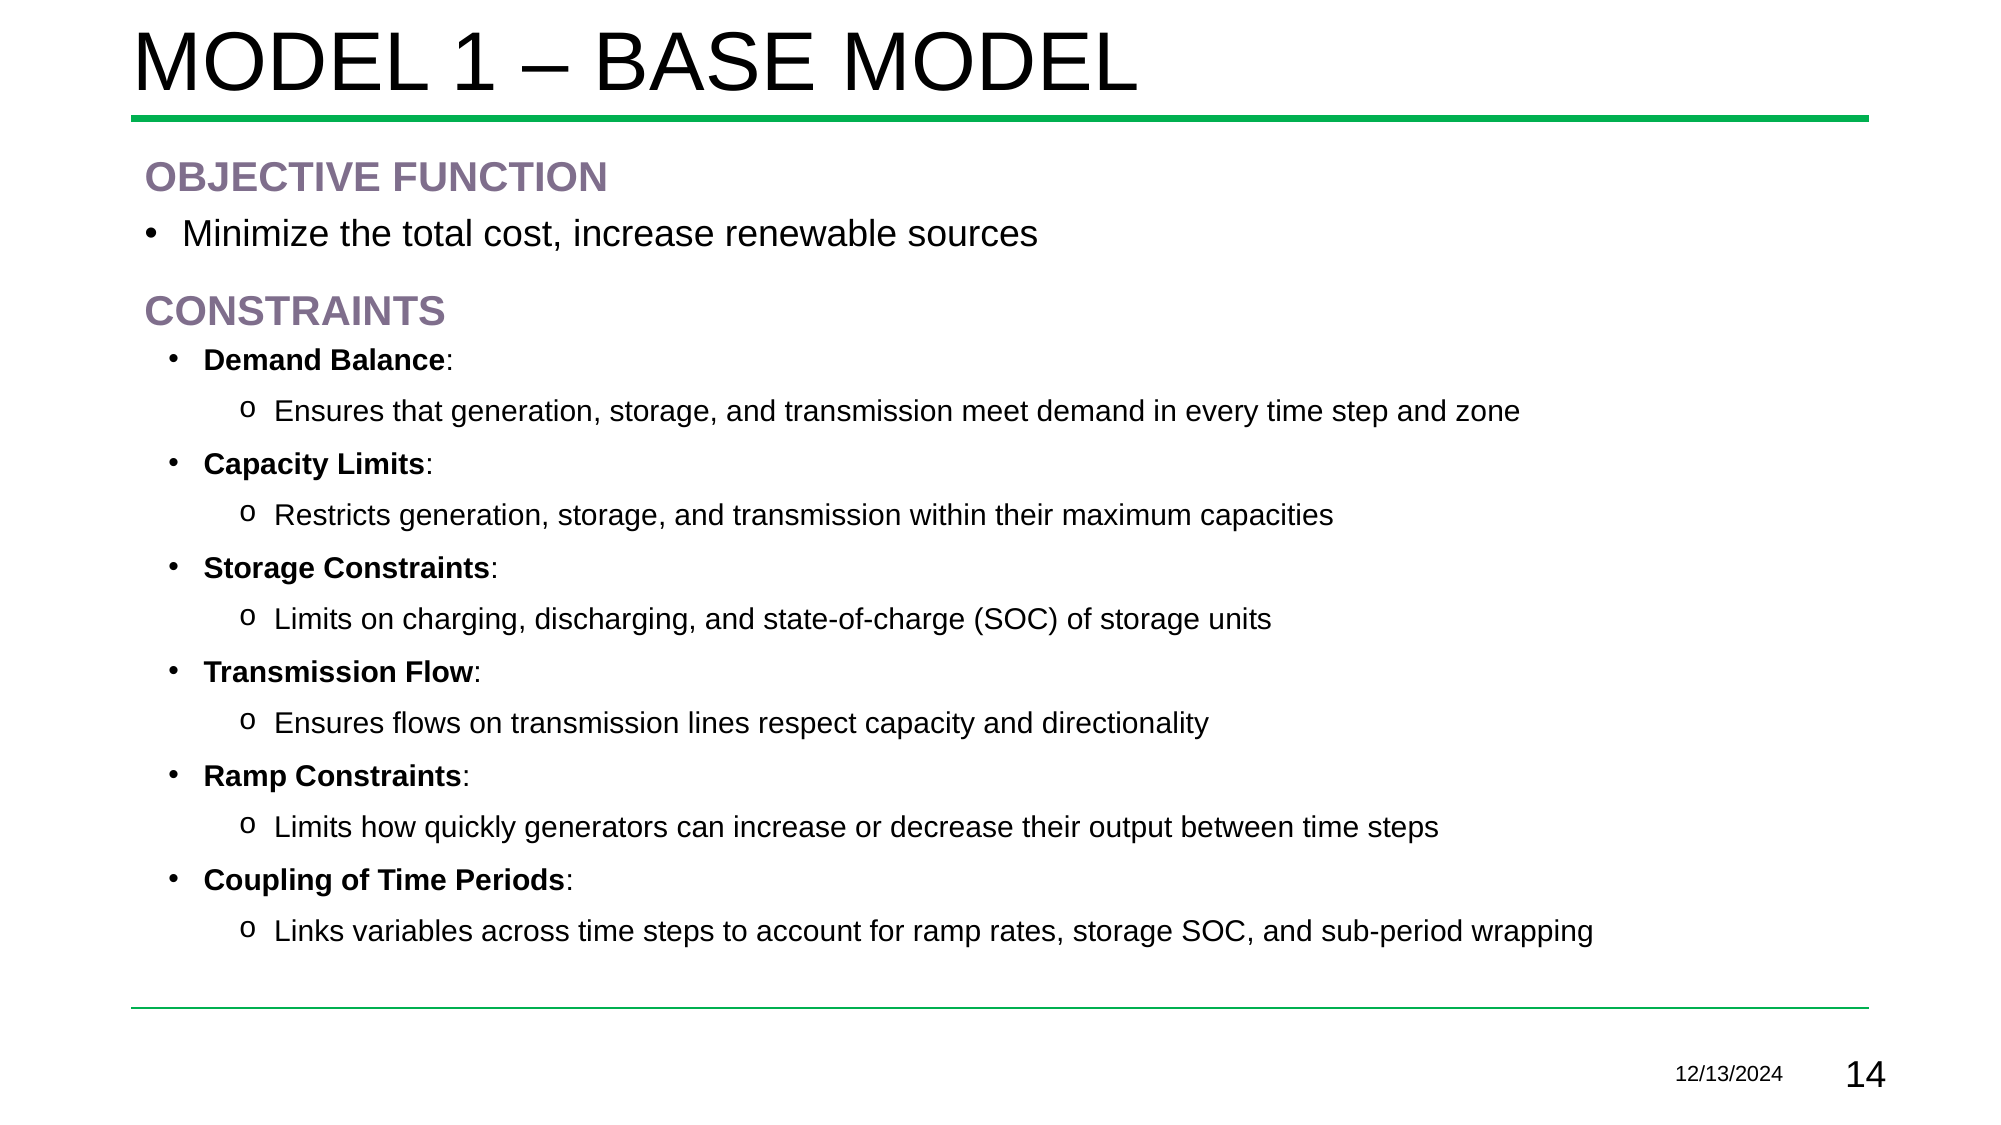

# MODEL 1 – Base Model
OBJECTIVE FUNCTION
Minimize the total cost, increase renewable sources
CONSTRAINTS
Demand Balance:
Ensures that generation, storage, and transmission meet demand in every time step and zone
Capacity Limits:
Restricts generation, storage, and transmission within their maximum capacities
Storage Constraints:
Limits on charging, discharging, and state-of-charge (SOC) of storage units
Transmission Flow:
Ensures flows on transmission lines respect capacity and directionality
Ramp Constraints:
Limits how quickly generators can increase or decrease their output between time steps
Coupling of Time Periods:
Links variables across time steps to account for ramp rates, storage SOC, and sub-period wrapping

12/13/2024
14